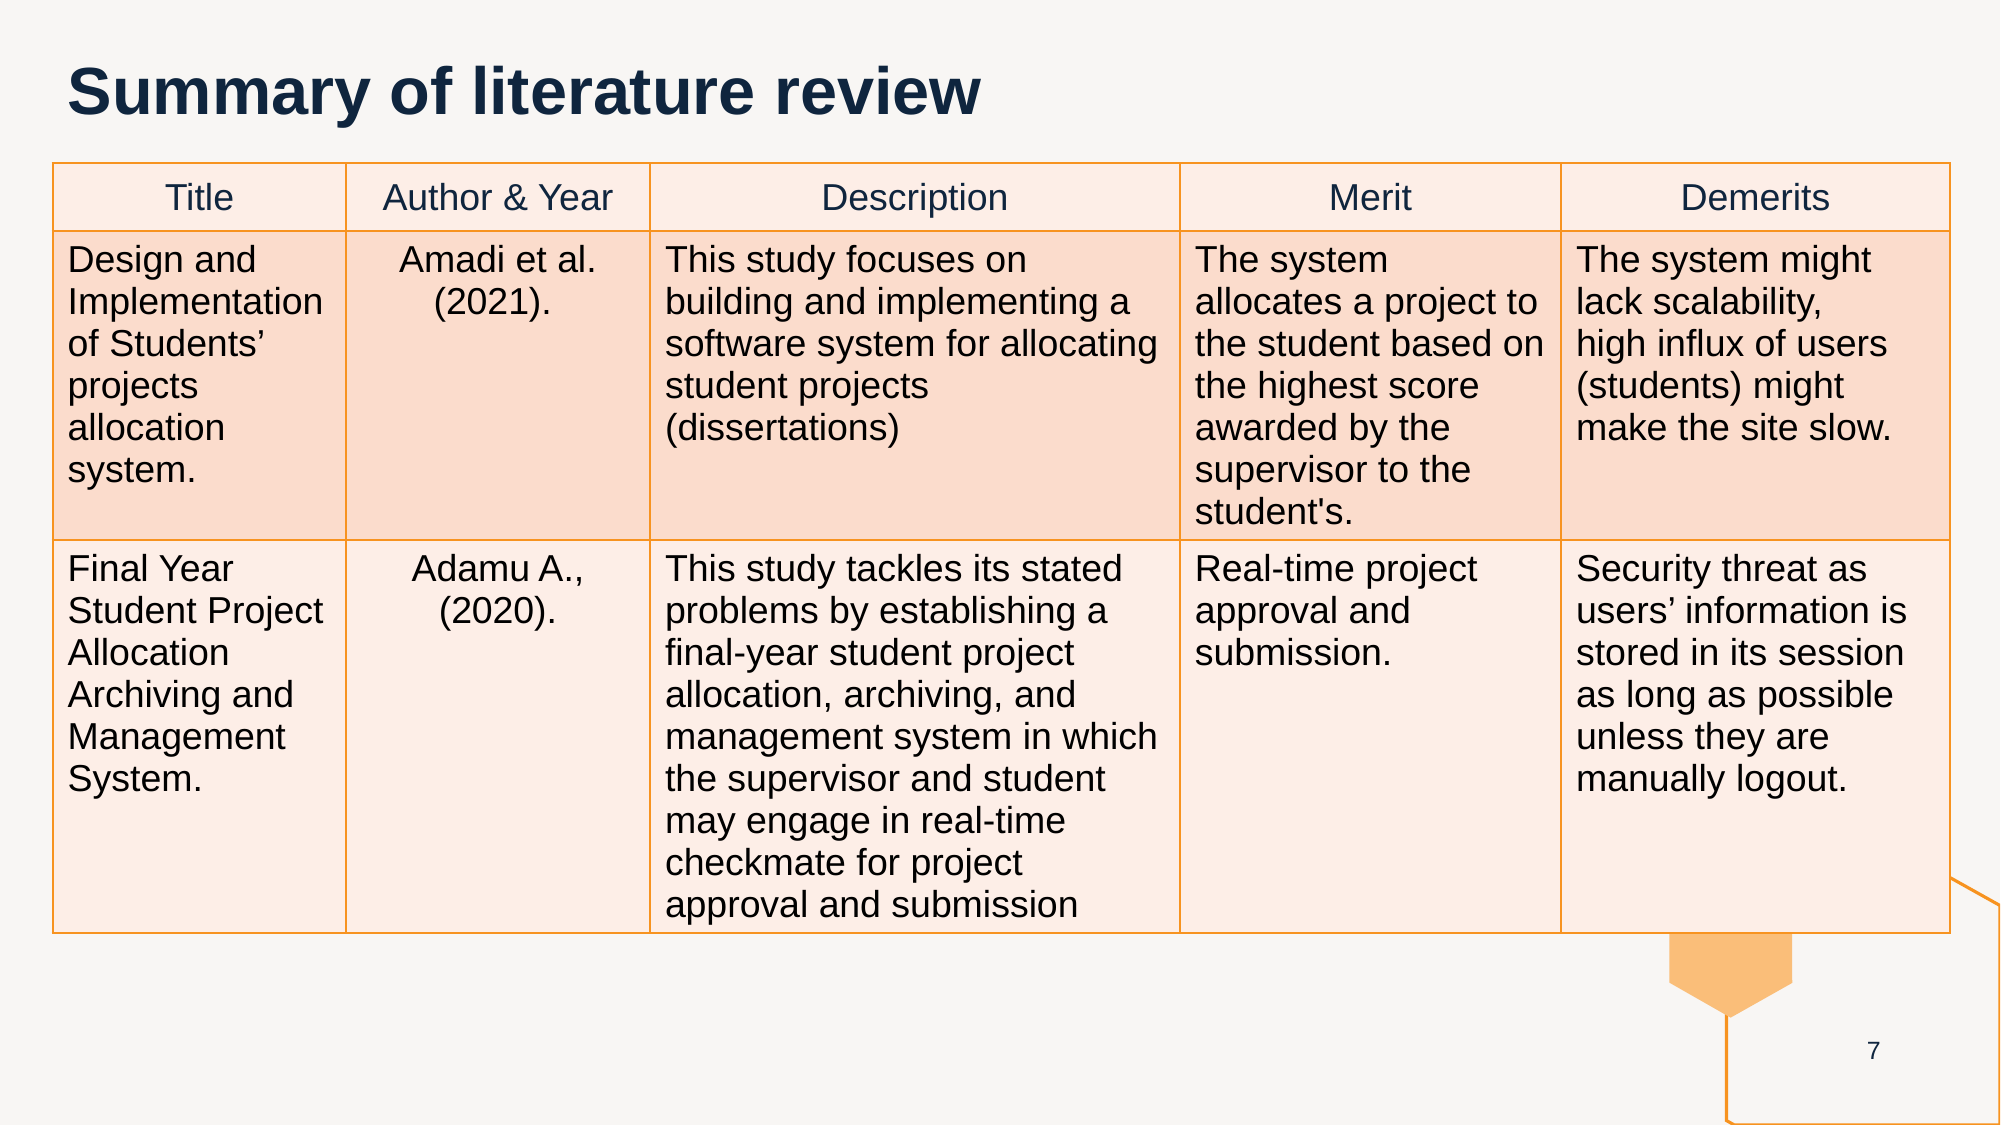

# Summary of literature review
| Title | Author & Year | Description | Merit | Demerits |
| --- | --- | --- | --- | --- |
| Design and Implementation of Students’ projects allocation system. | Amadi et al. (2021). | This study focuses on building and implementing a software system for allocating student projects (dissertations) | The system allocates a project to the student based on the highest score awarded by the supervisor to the student's. | The system might lack scalability, high influx of users (students) might make the site slow. |
| Final Year Student Project Allocation Archiving and Management System. | Adamu A., (2020). | This study tackles its stated problems by establishing a final-year student project allocation, archiving, and management system in which the supervisor and student may engage in real-time checkmate for project approval and submission | Real-time project approval and submission. | Security threat as users’ information is stored in its session as long as possible unless they are manually logout. |
7